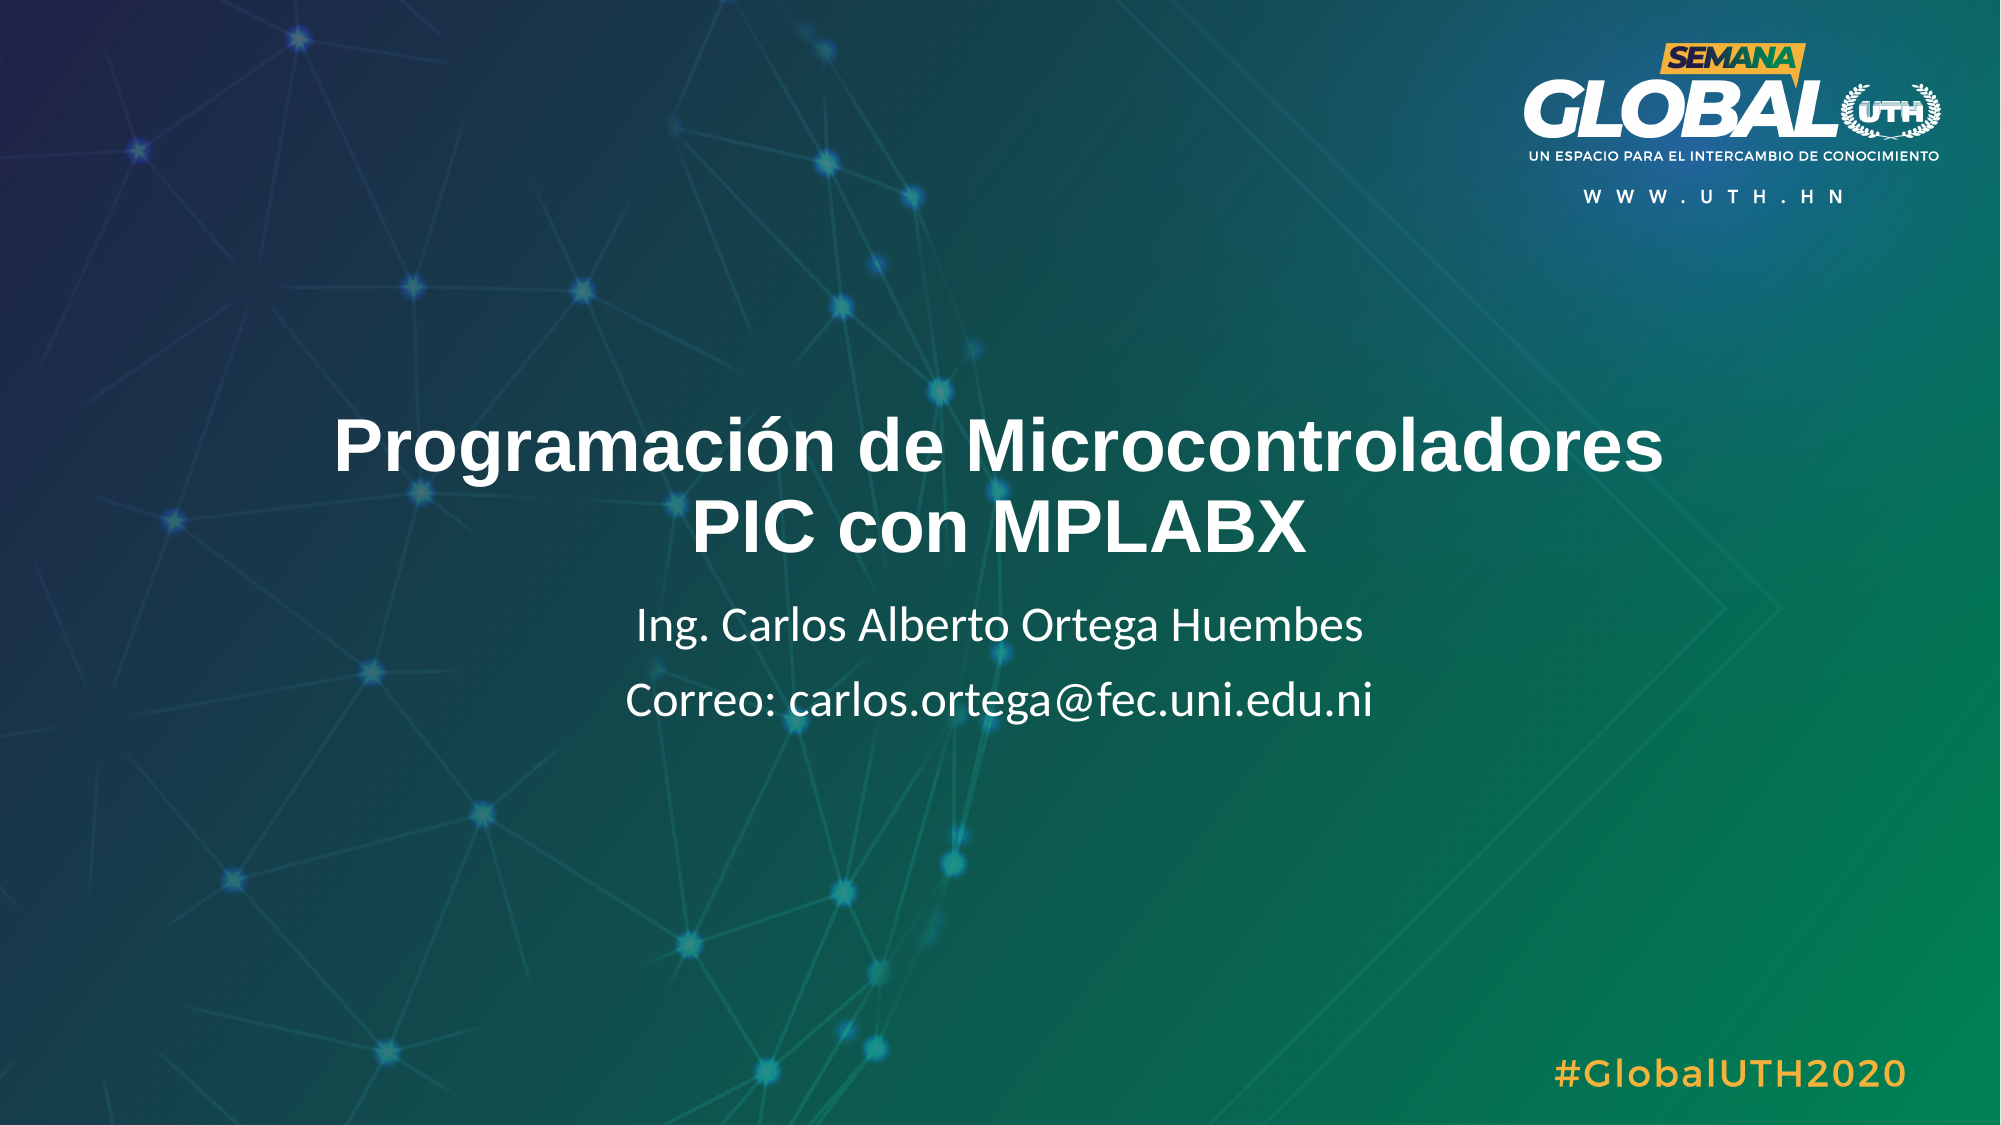

# Programación de Microcontroladores PIC con MPLABX
Ing. Carlos Alberto Ortega Huembes
Correo: carlos.ortega@fec.uni.edu.ni